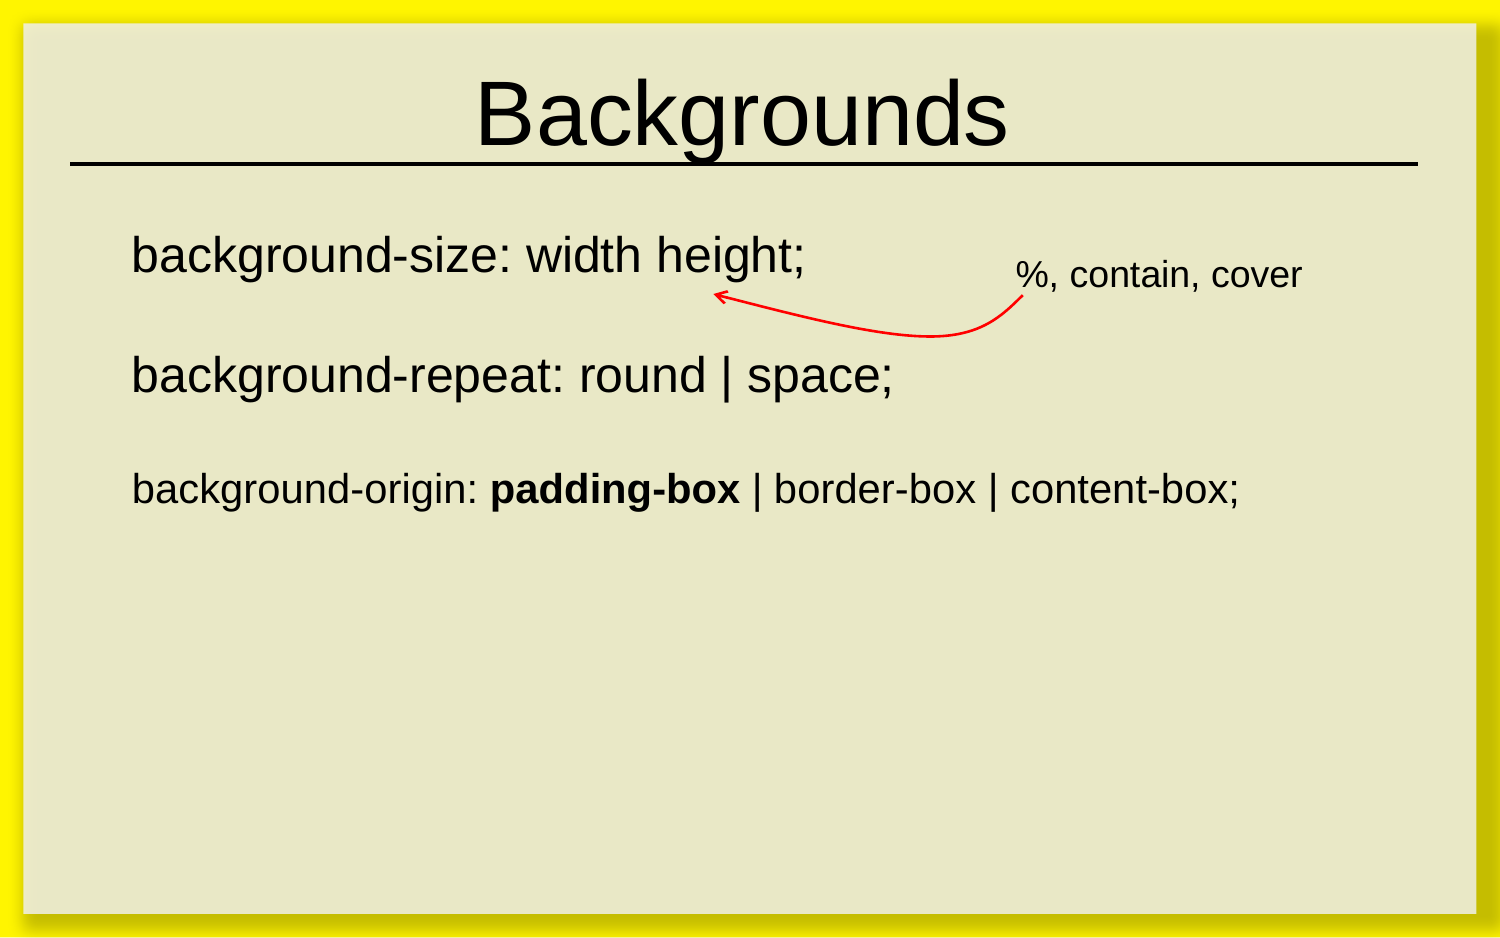

# Backgrounds
background-size: width height;

background-repeat: round | space;

background-origin: padding-box | border-box | content-box;

%, contain, cover